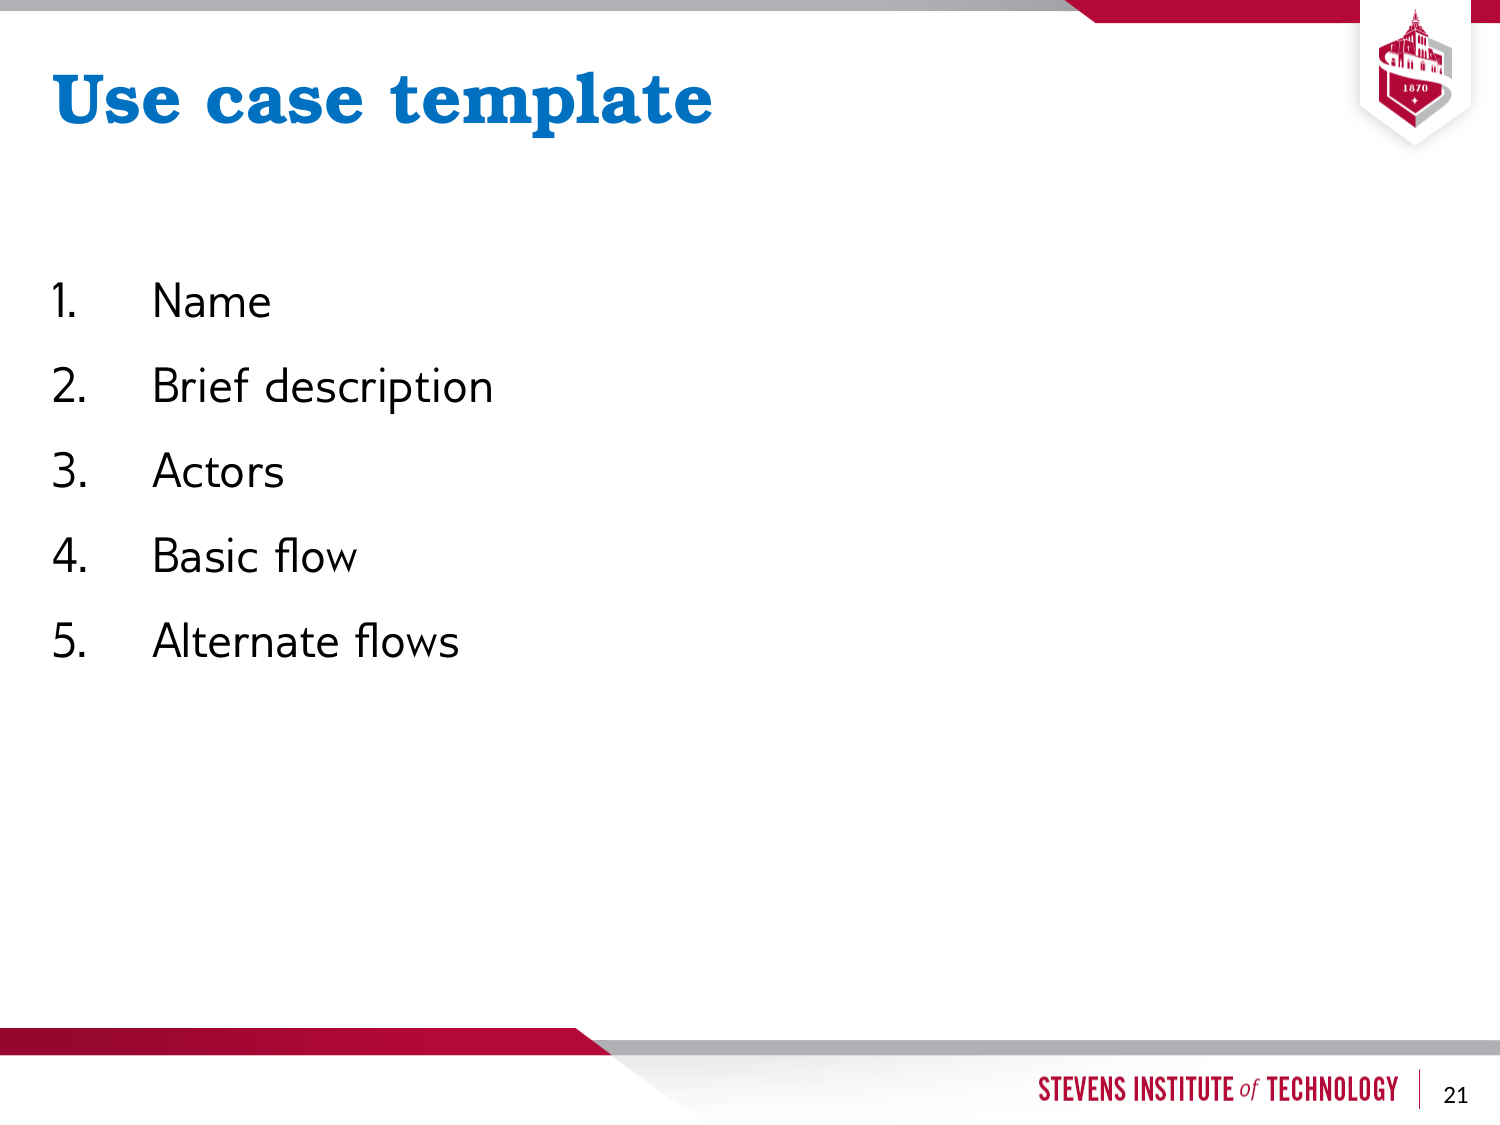

# Use case template
Name
Brief description
Actors
Basic flow
Alternate flows
21